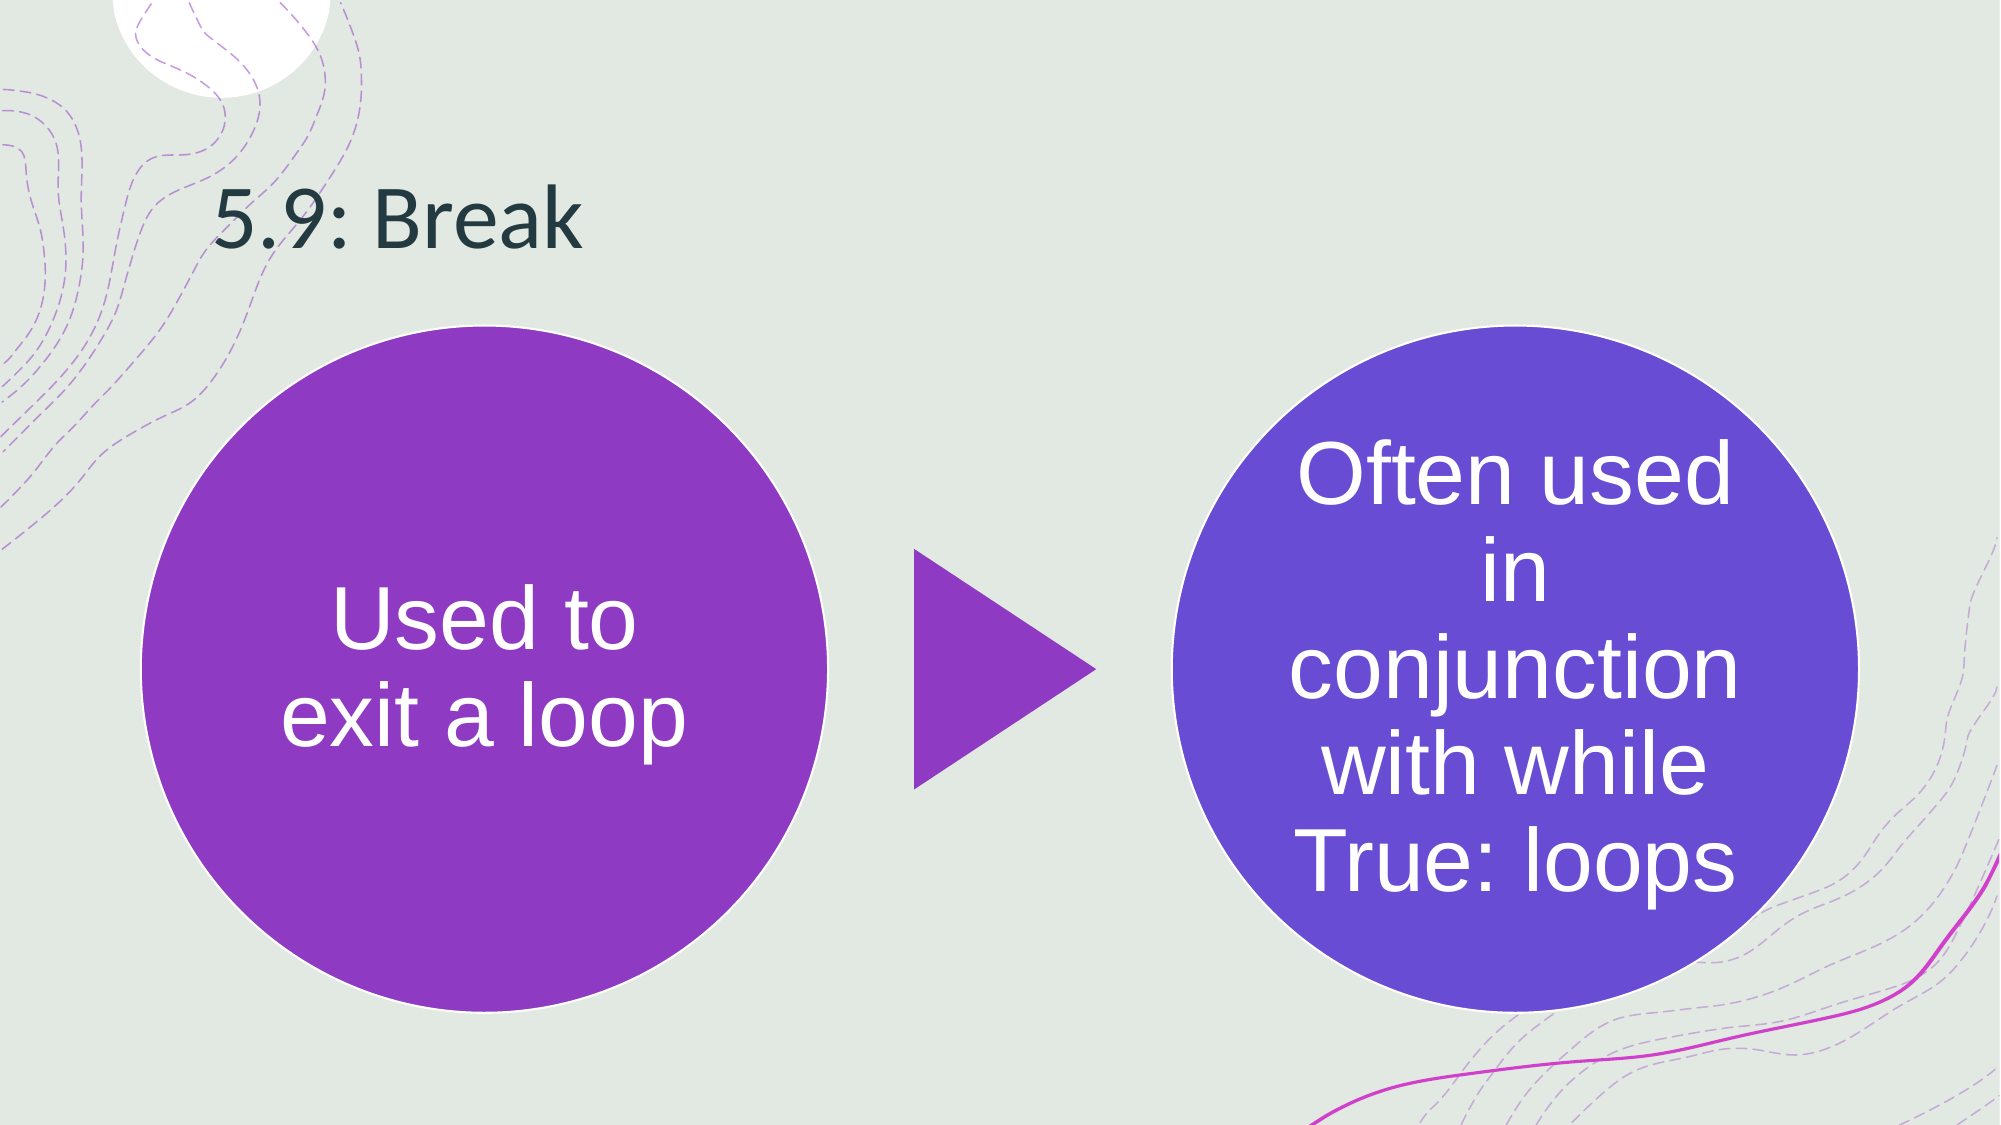

# 5.9: Break
Used to exit a loop
Often used in conjunction with while True: loops